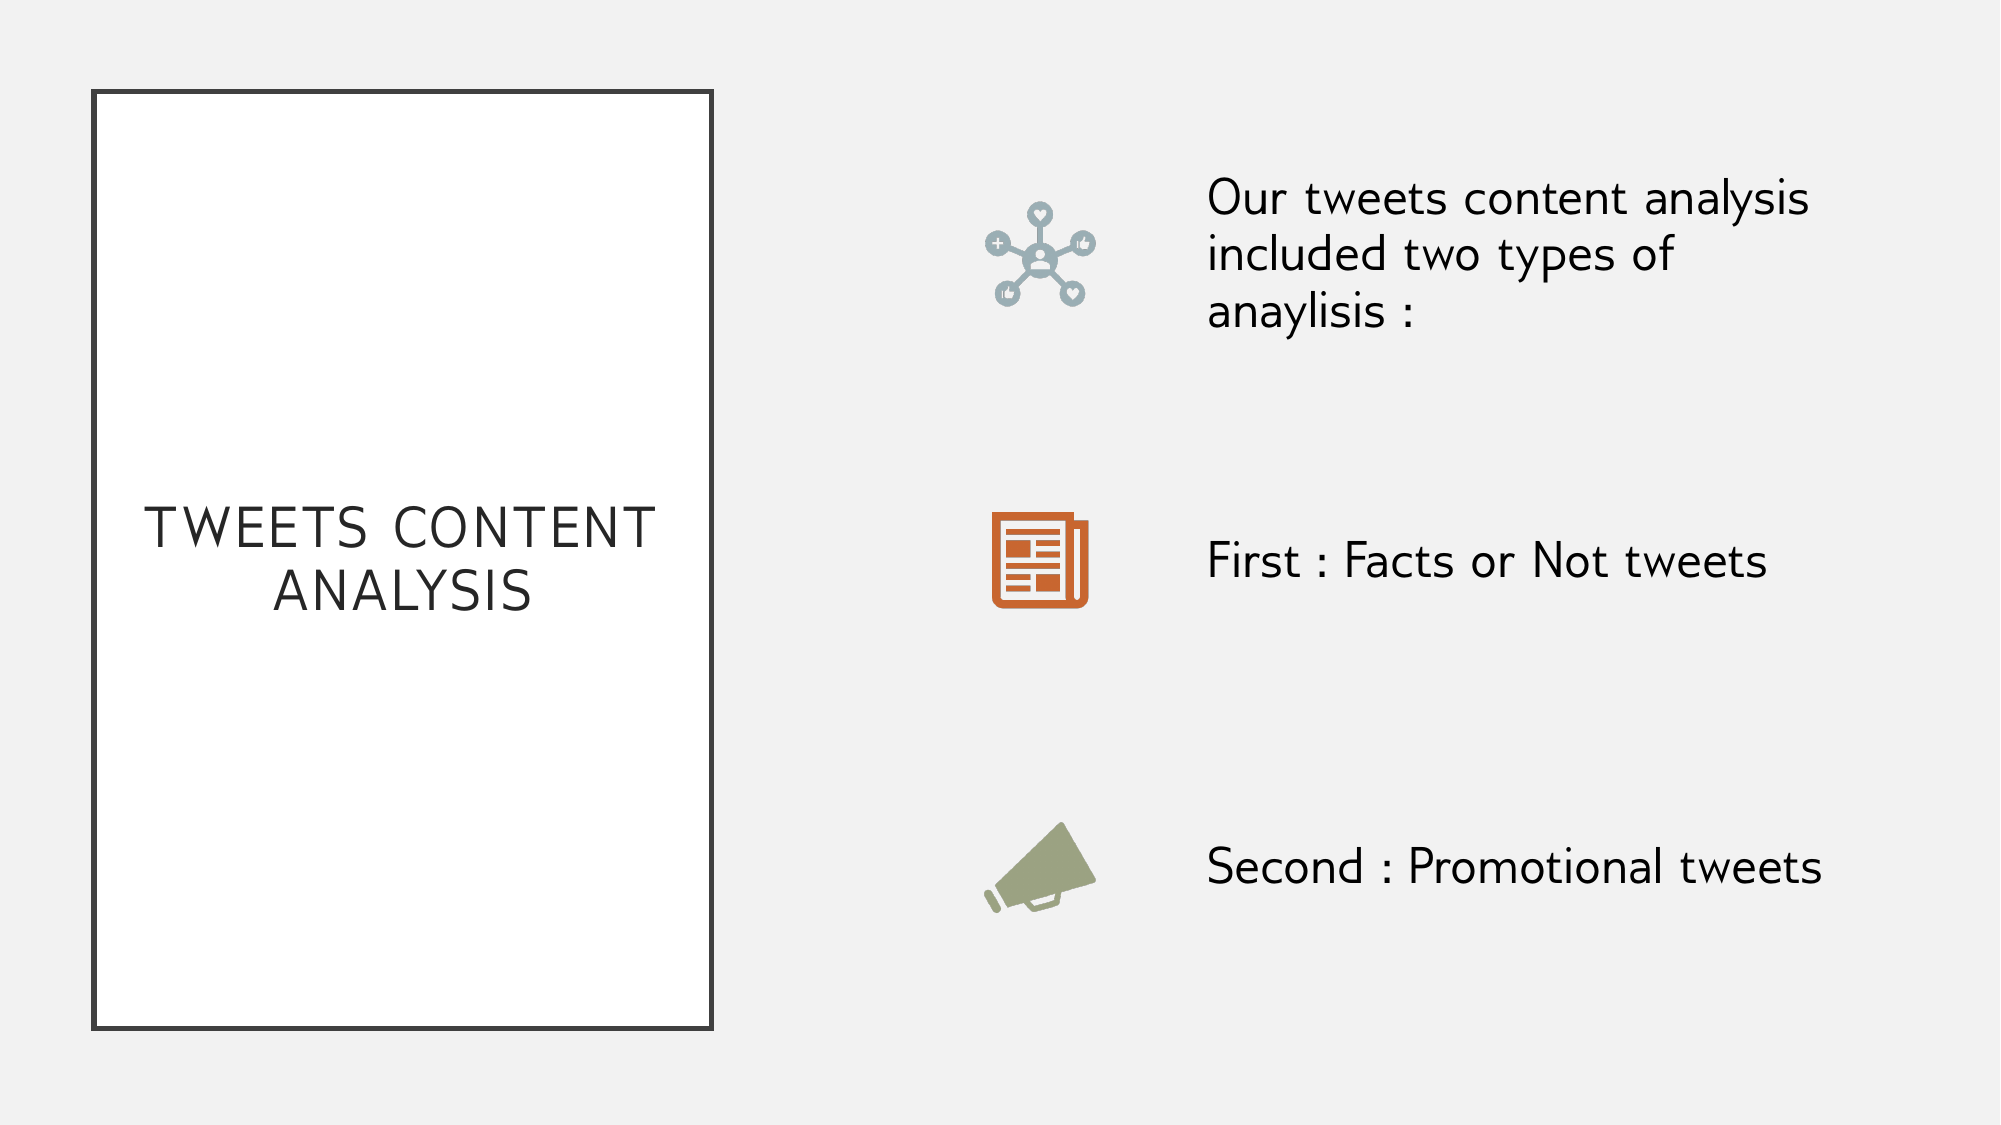

# Tweets content analysis
Our tweets content analysis included two types of anaylisis :
First : Facts or Not tweets
Second : Promotional tweets